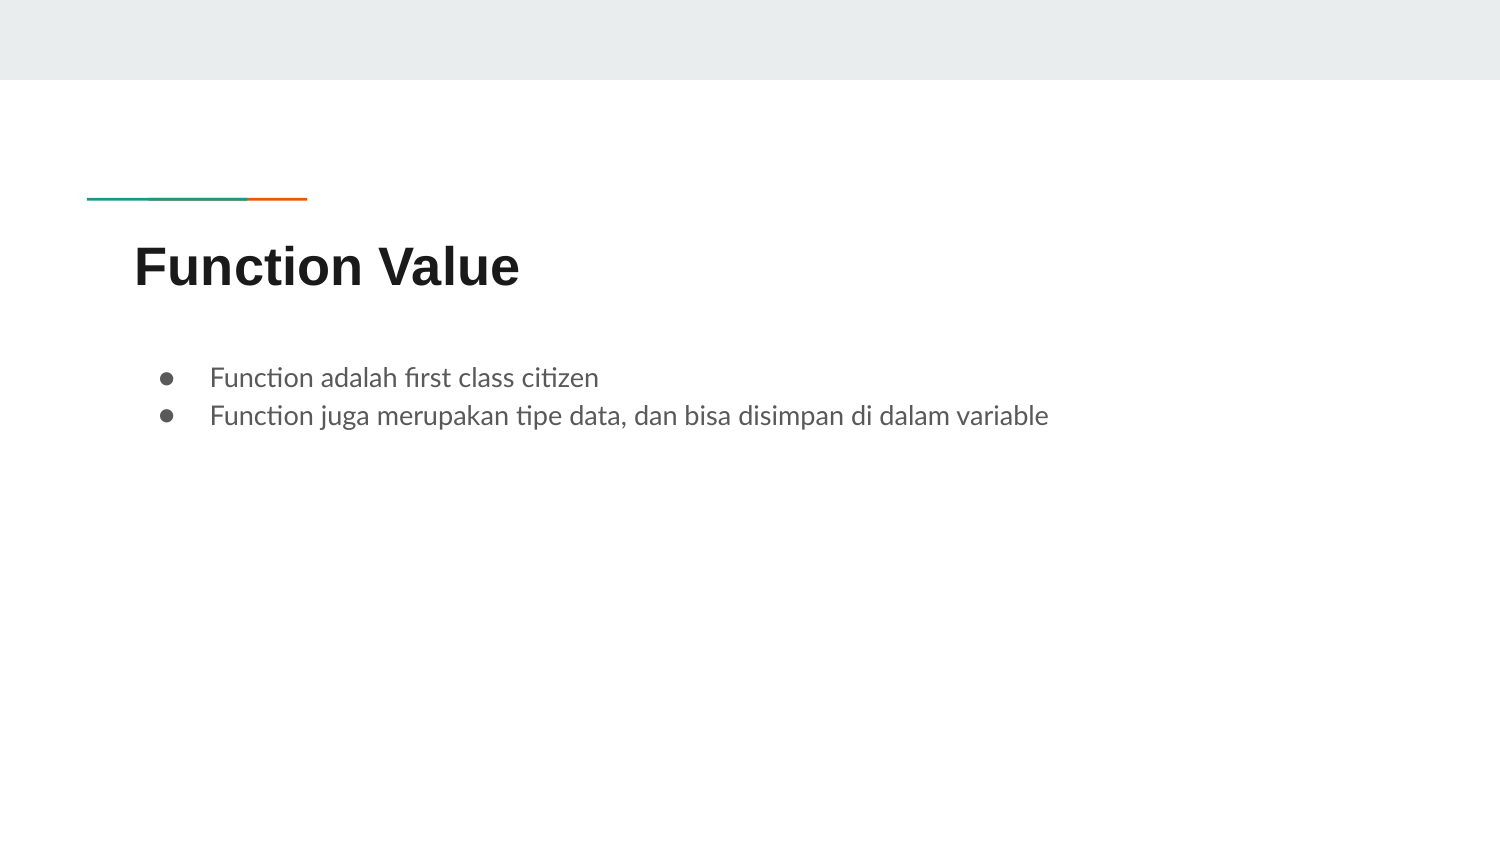

# Function Value
Function adalah first class citizen
Function juga merupakan tipe data, dan bisa disimpan di dalam variable